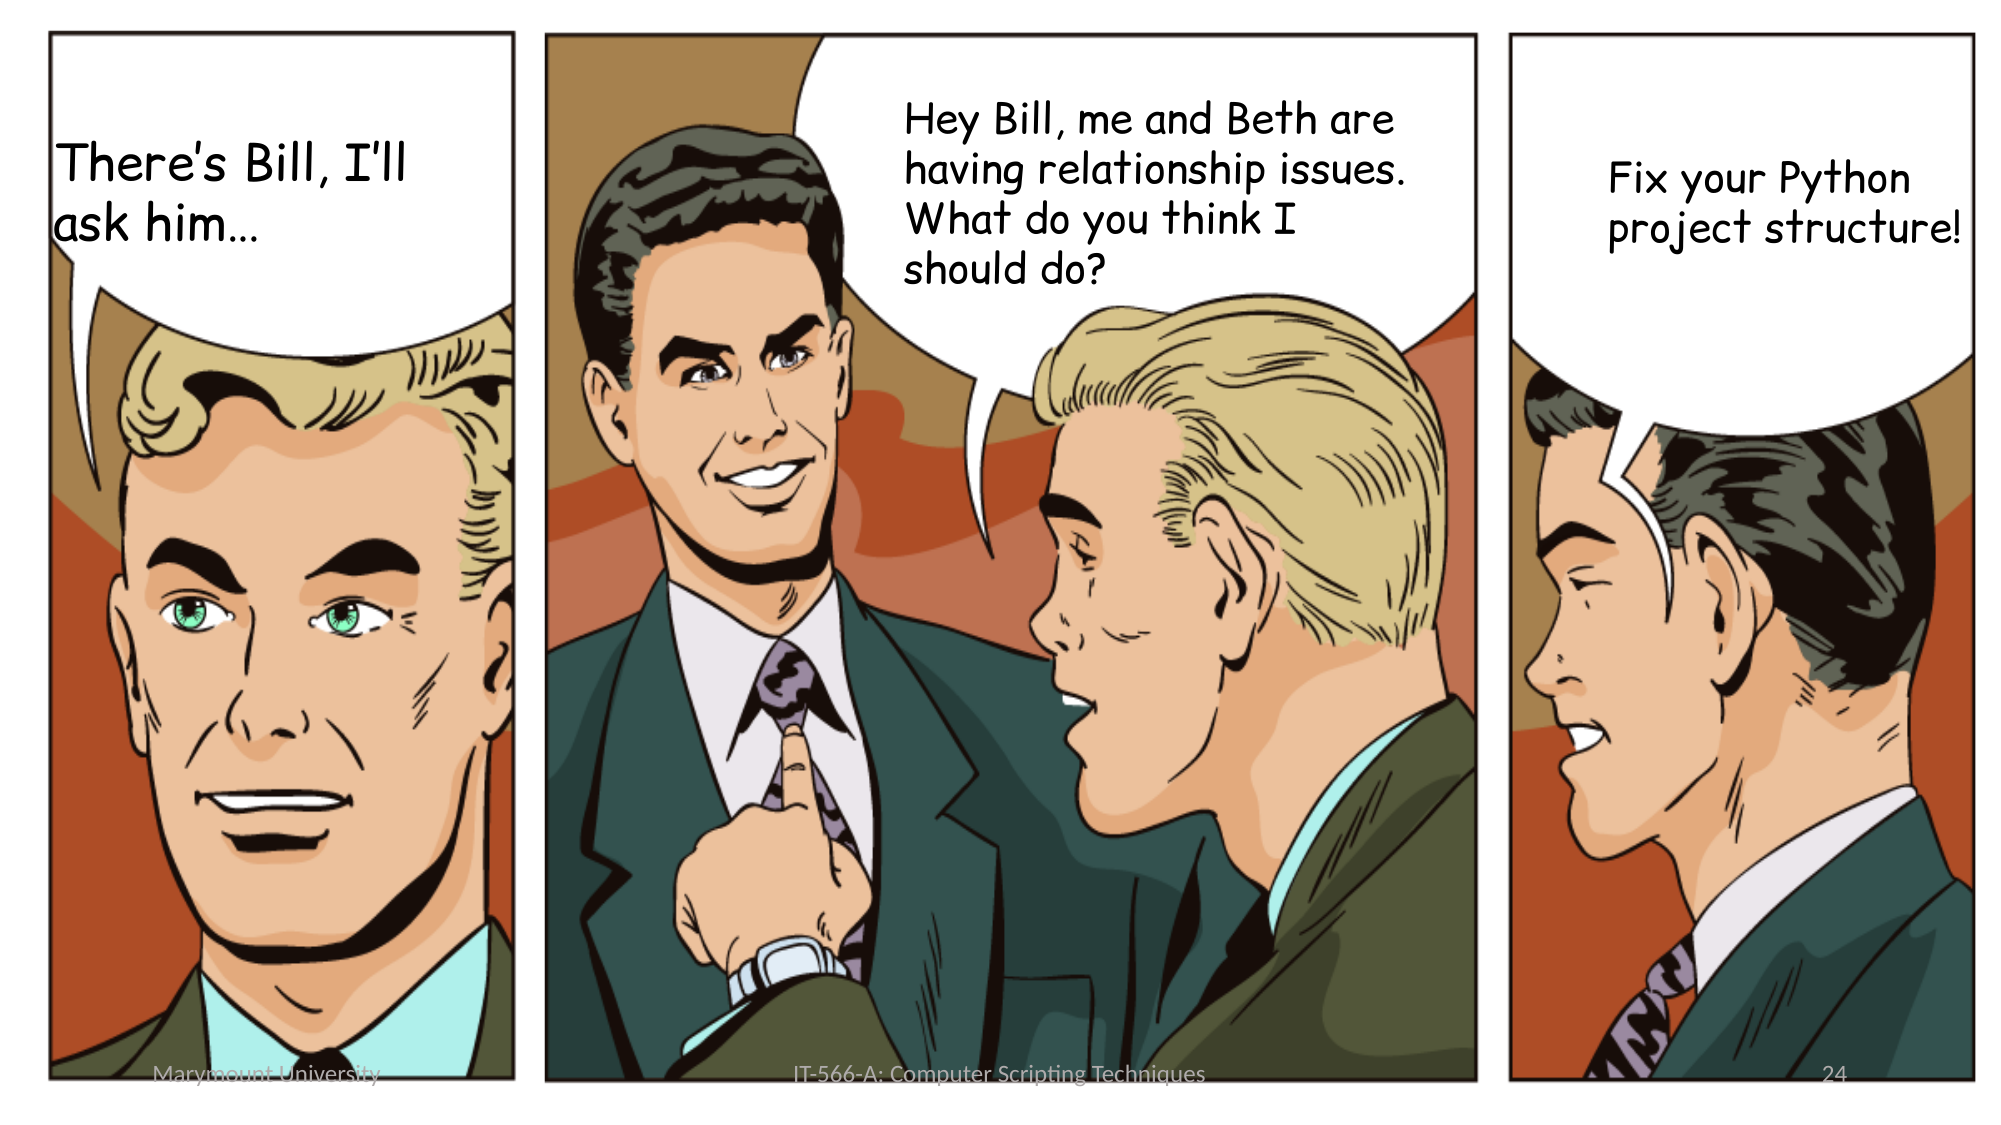

Hey Bill, me and Beth are having relationship issues. What do you think I should do?
There’s Bill, I’ll
ask him…
Fix your Python project structure!
Marymount University
IT-566-A: Computer Scripting Techniques
24